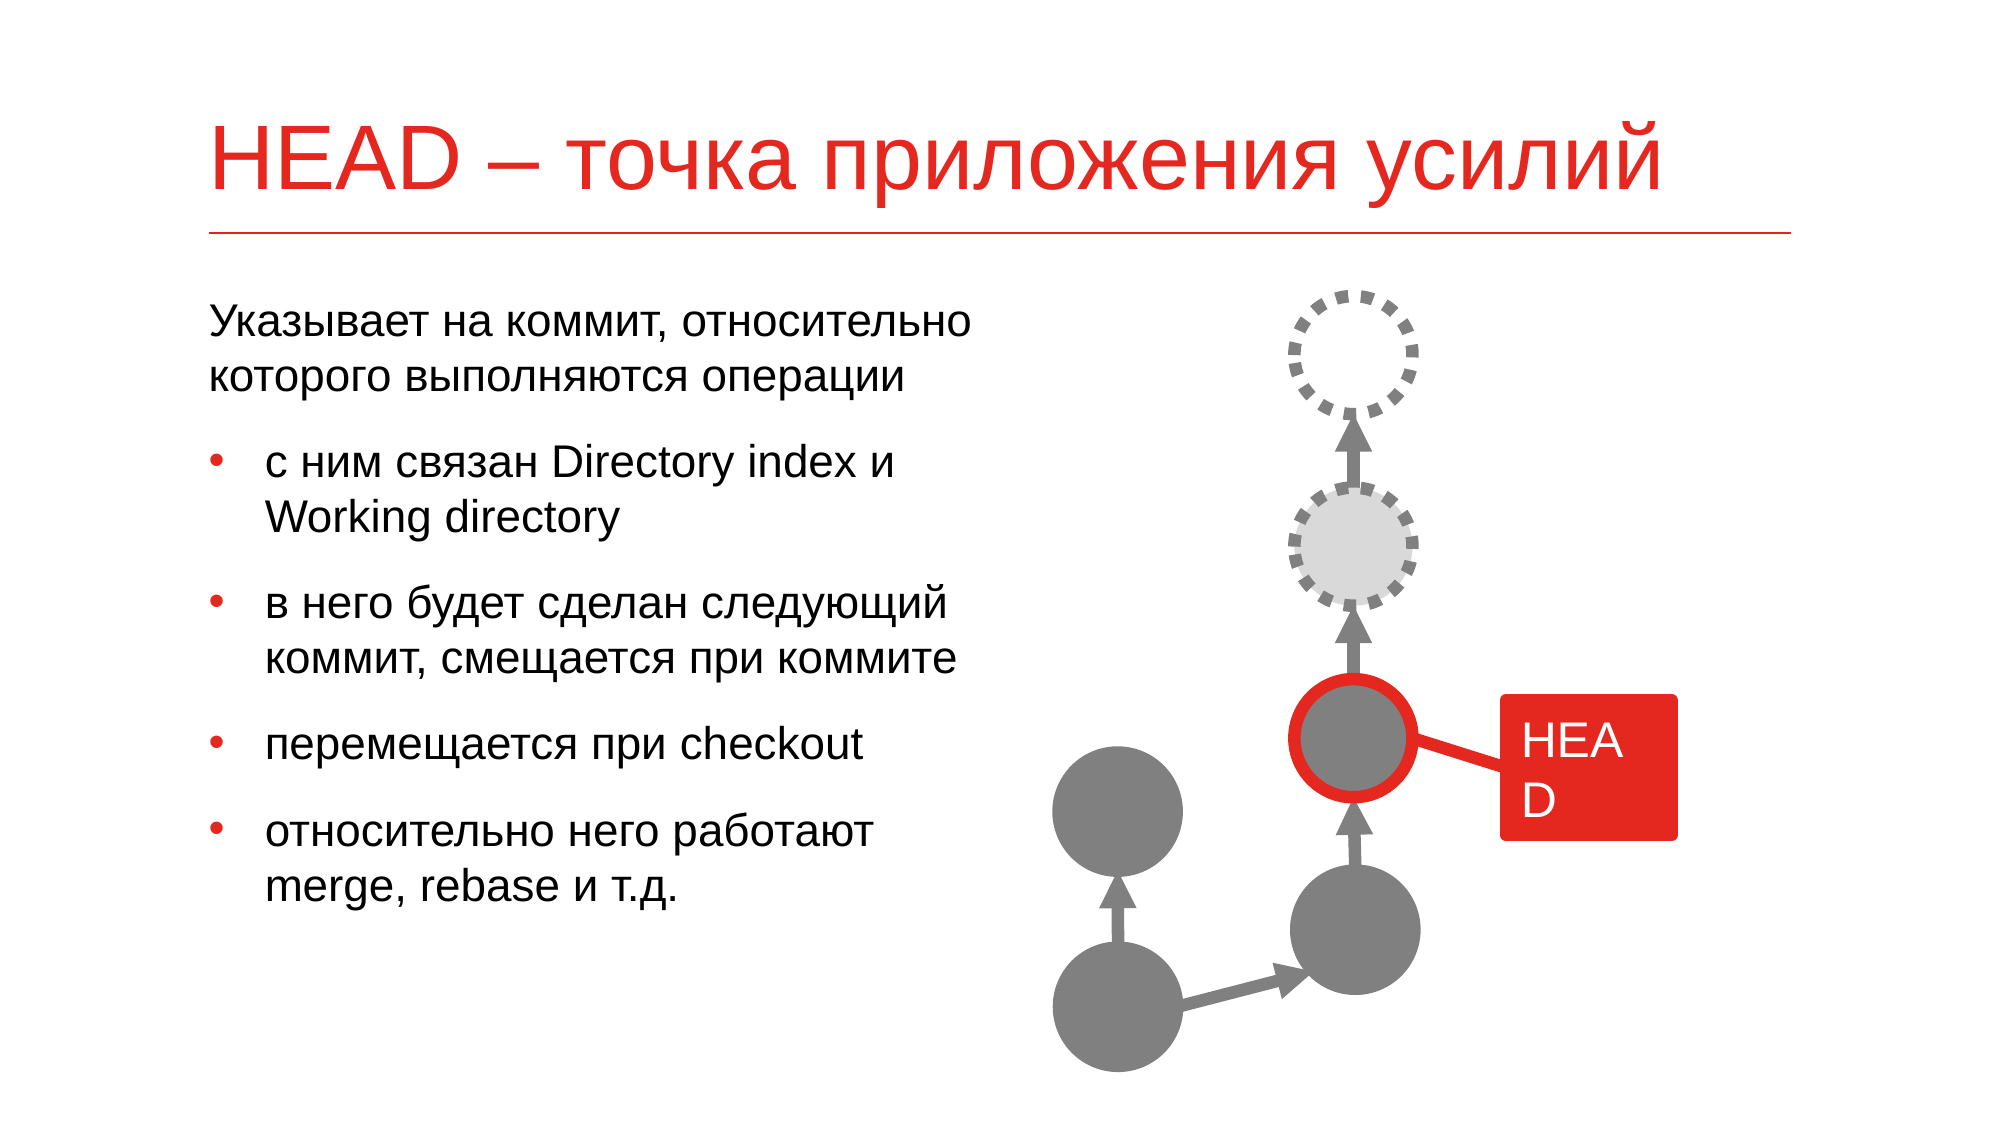

# HEAD – точка приложения усилий
Указывает на коммит, относительно которого выполняются операции
с ним связан Directory index и Working directory
в него будет сделан следующий коммит, смещается при коммите
перемещается при checkout
относительно него работают merge, rebase и т.д.

HEAD